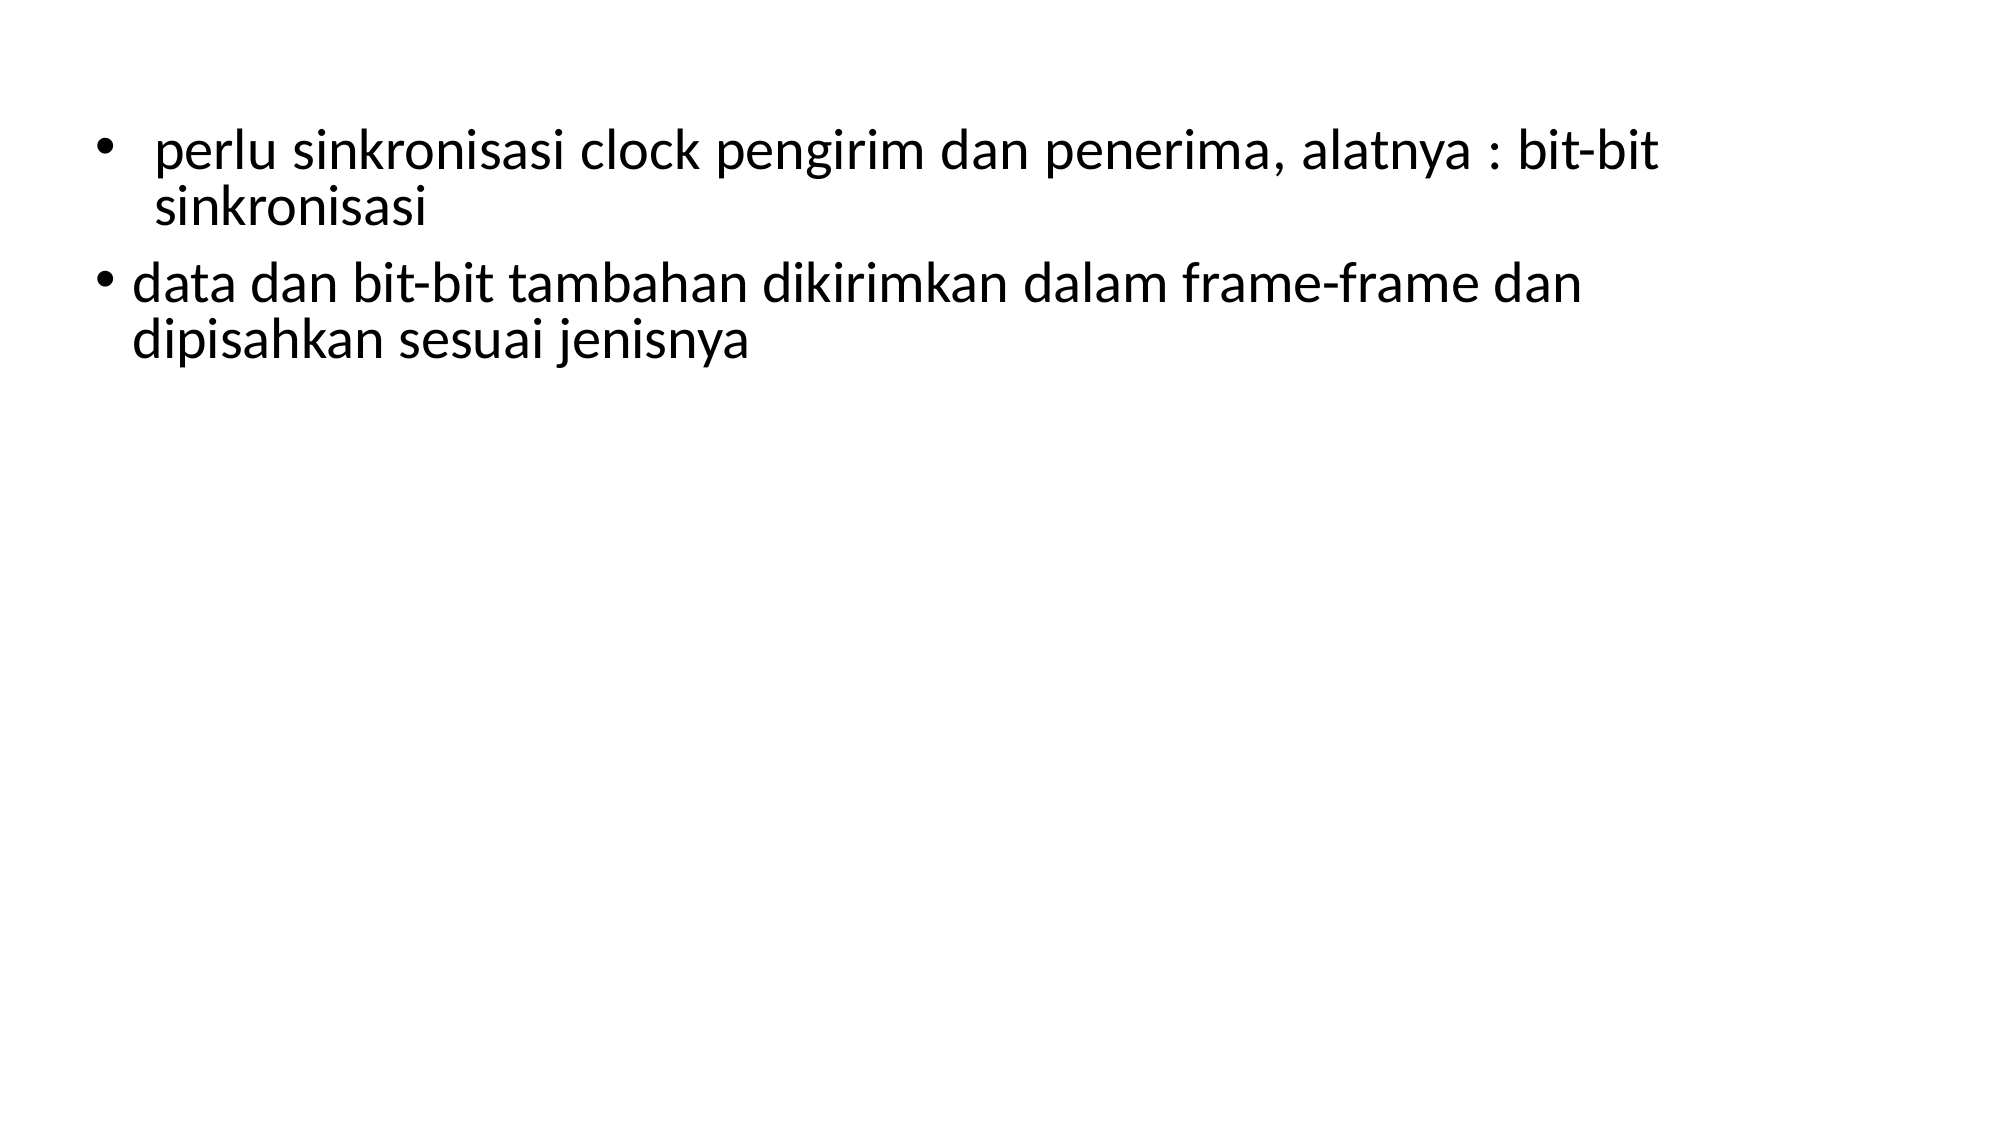

perlu sinkronisasi clock pengirim dan penerima, alatnya : bit-bit sinkronisasi
data dan bit-bit tambahan dikirimkan dalam frame-frame dan dipisahkan sesuai jenisnya